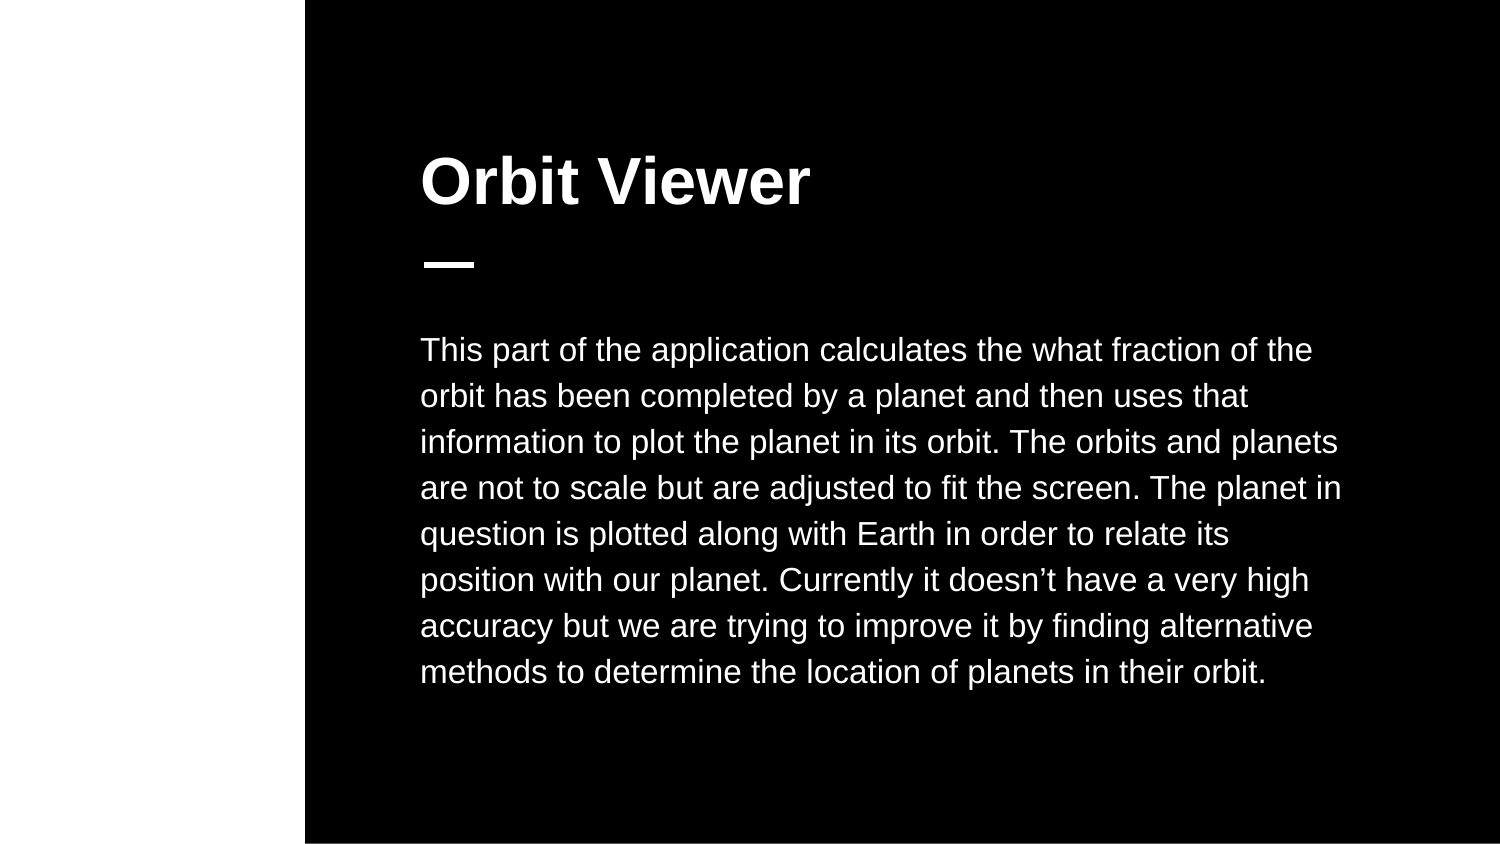

# Orbit Viewer
This part of the application calculates the what fraction of the orbit has been completed by a planet and then uses that information to plot the planet in its orbit. The orbits and planets are not to scale but are adjusted to fit the screen. The planet in question is plotted along with Earth in order to relate its position with our planet. Currently it doesn’t have a very high accuracy but we are trying to improve it by finding alternative methods to determine the location of planets in their orbit.